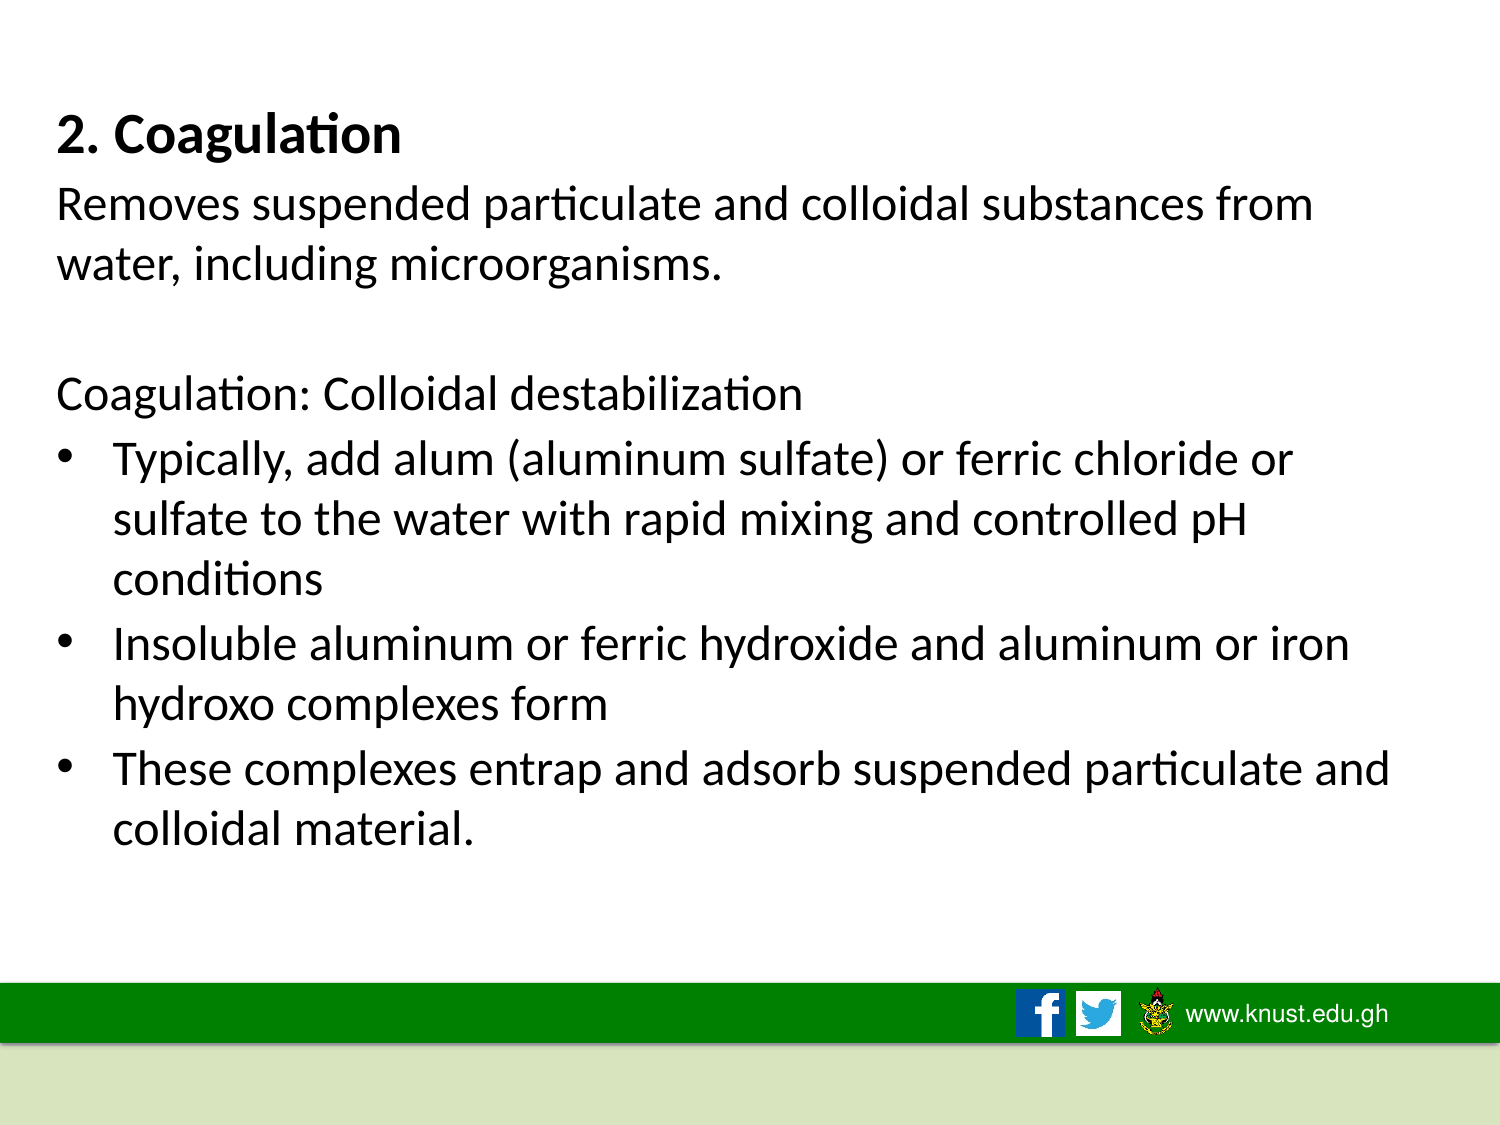

2. Coagulation
Removes suspended particulate and colloidal substances from water, including microorganisms.

Coagulation: Colloidal destabilization
Typically, add alum (aluminum sulfate) or ferric chloride or sulfate to the water with rapid mixing and controlled pH conditions
Insoluble aluminum or ferric hydroxide and aluminum or iron hydroxo complexes form
These complexes entrap and adsorb suspended particulate and colloidal material.

2019/2020